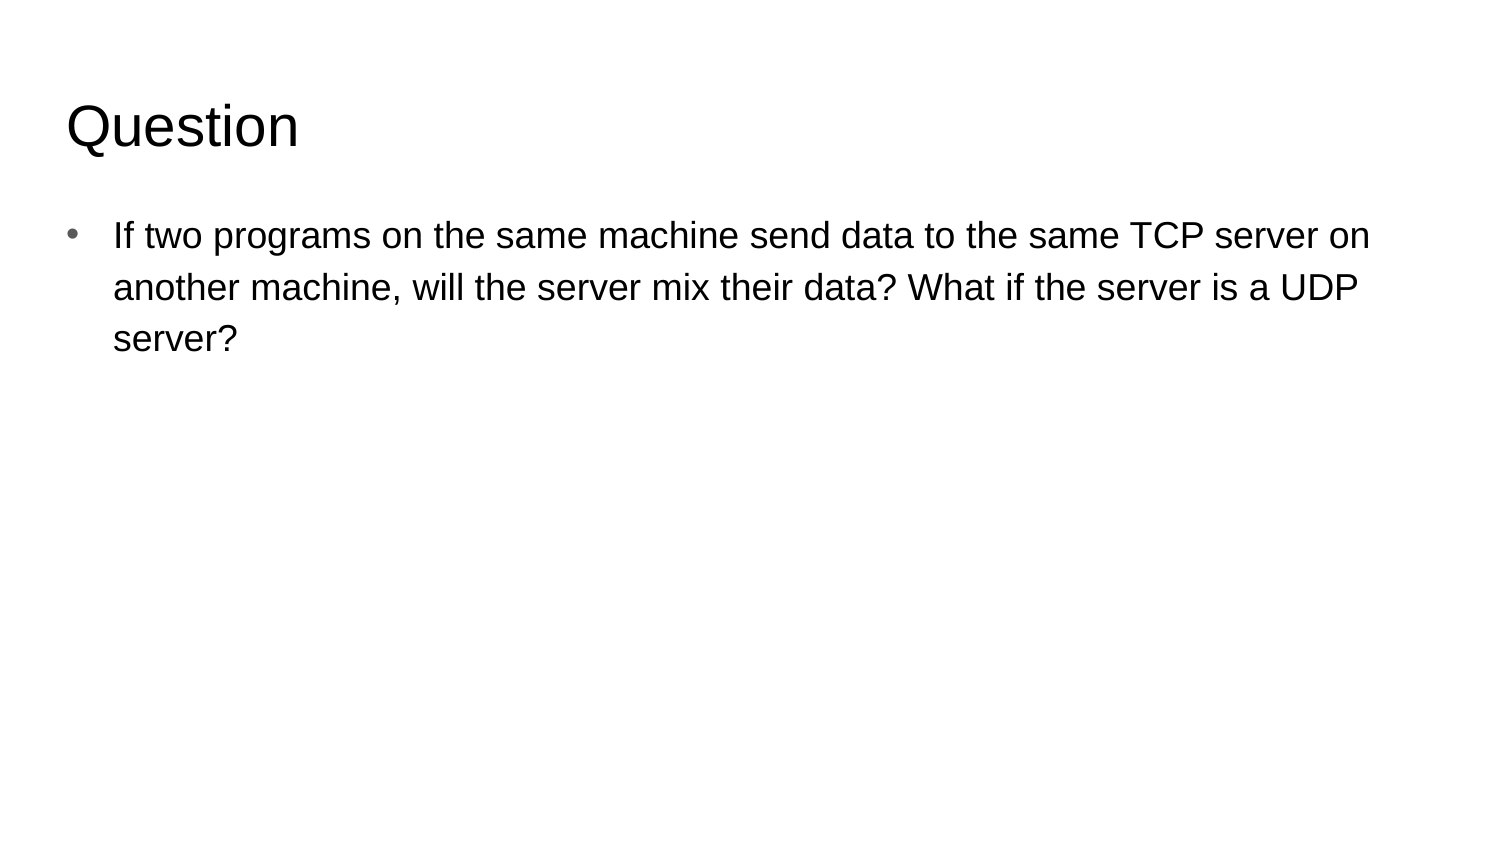

# Question
If two programs on the same machine send data to the same TCP server on another machine, will the server mix their data? What if the server is a UDP server?